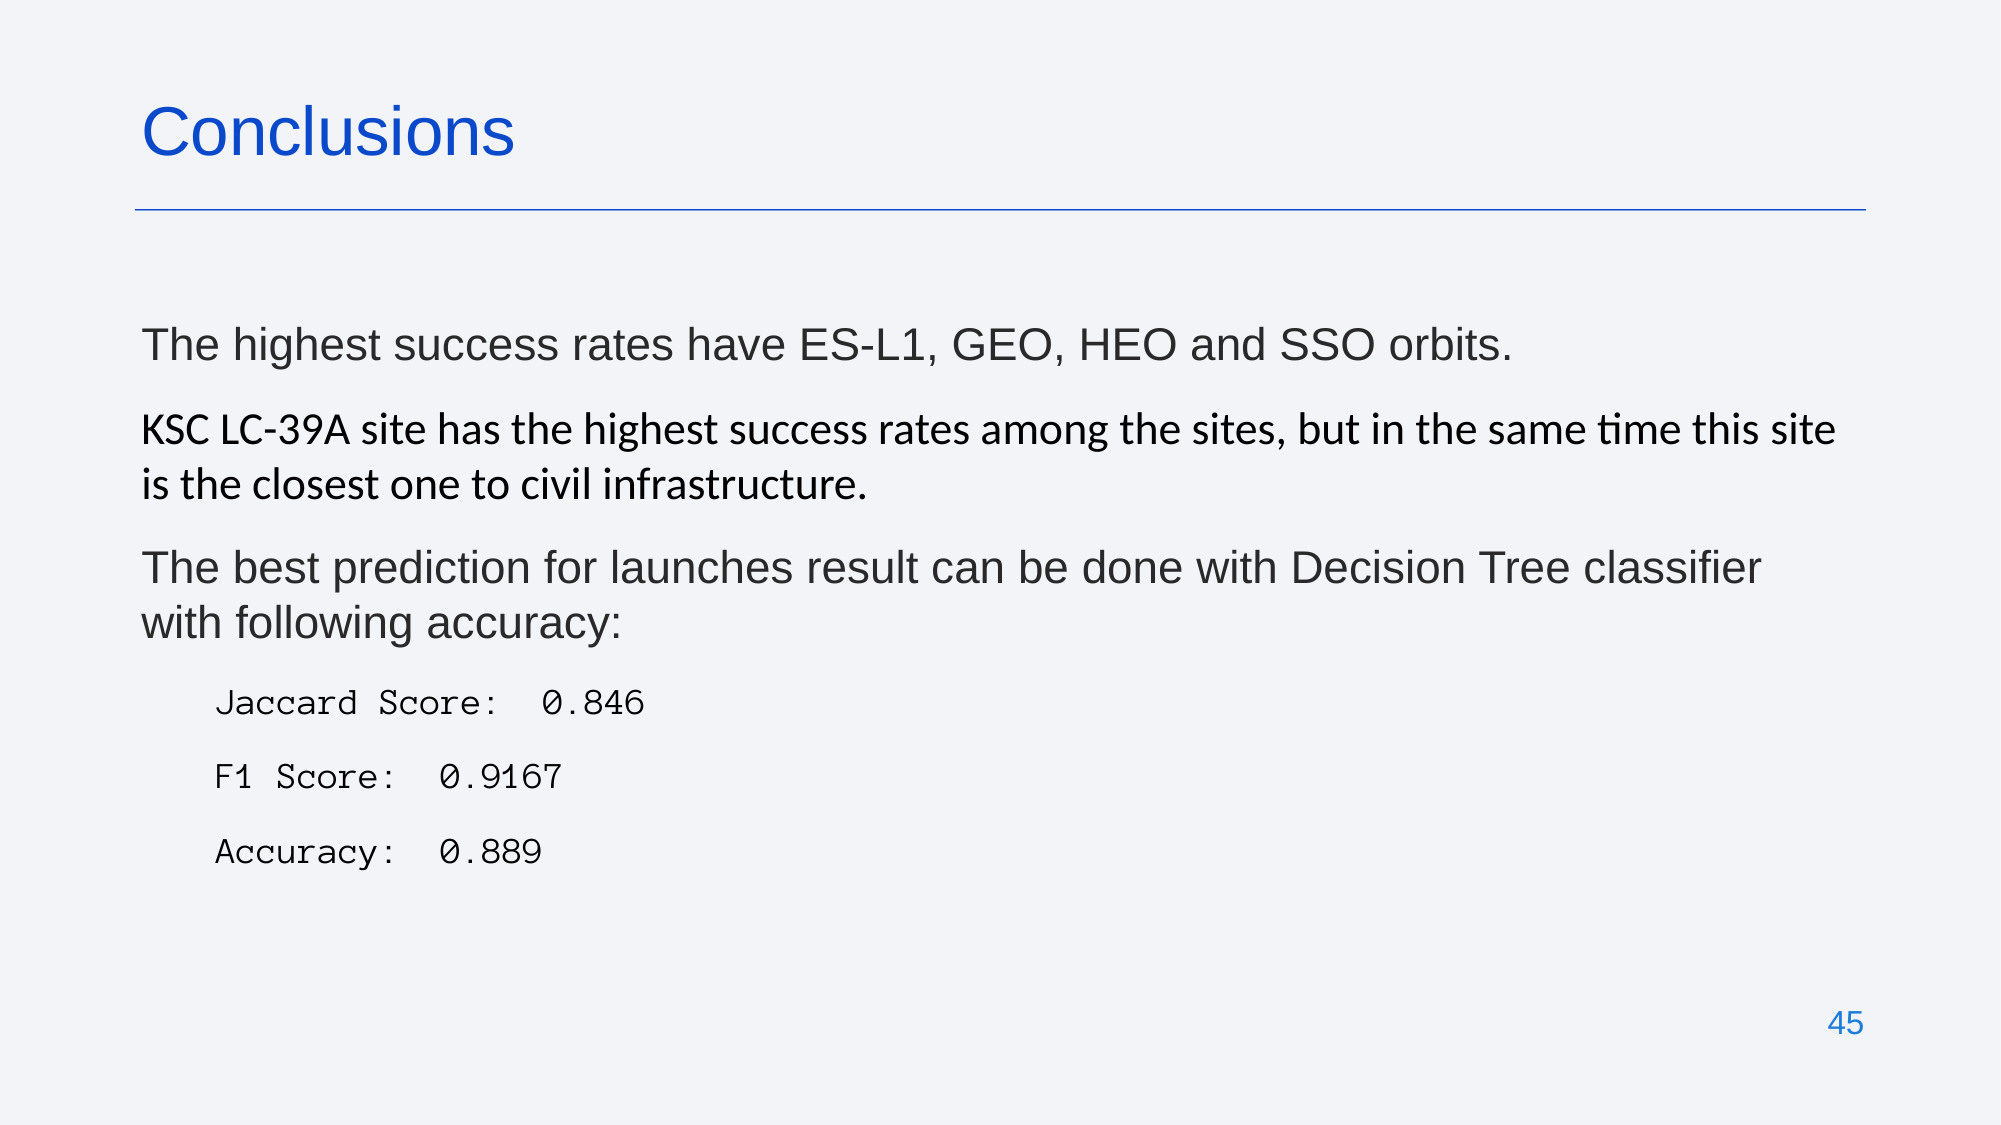

Conclusions
The highest success rates have ES-L1, GEO, HEO and SSO orbits.
KSC LC-39A site has the highest success rates among the sites, but in the same time this site is the closest one to civil infrastructure.
The best prediction for launches result can be done with Decision Tree classifier with following accuracy:
Jaccard Score:  0.846
F1 Score:  0.9167
Accuracy:  0.889

45